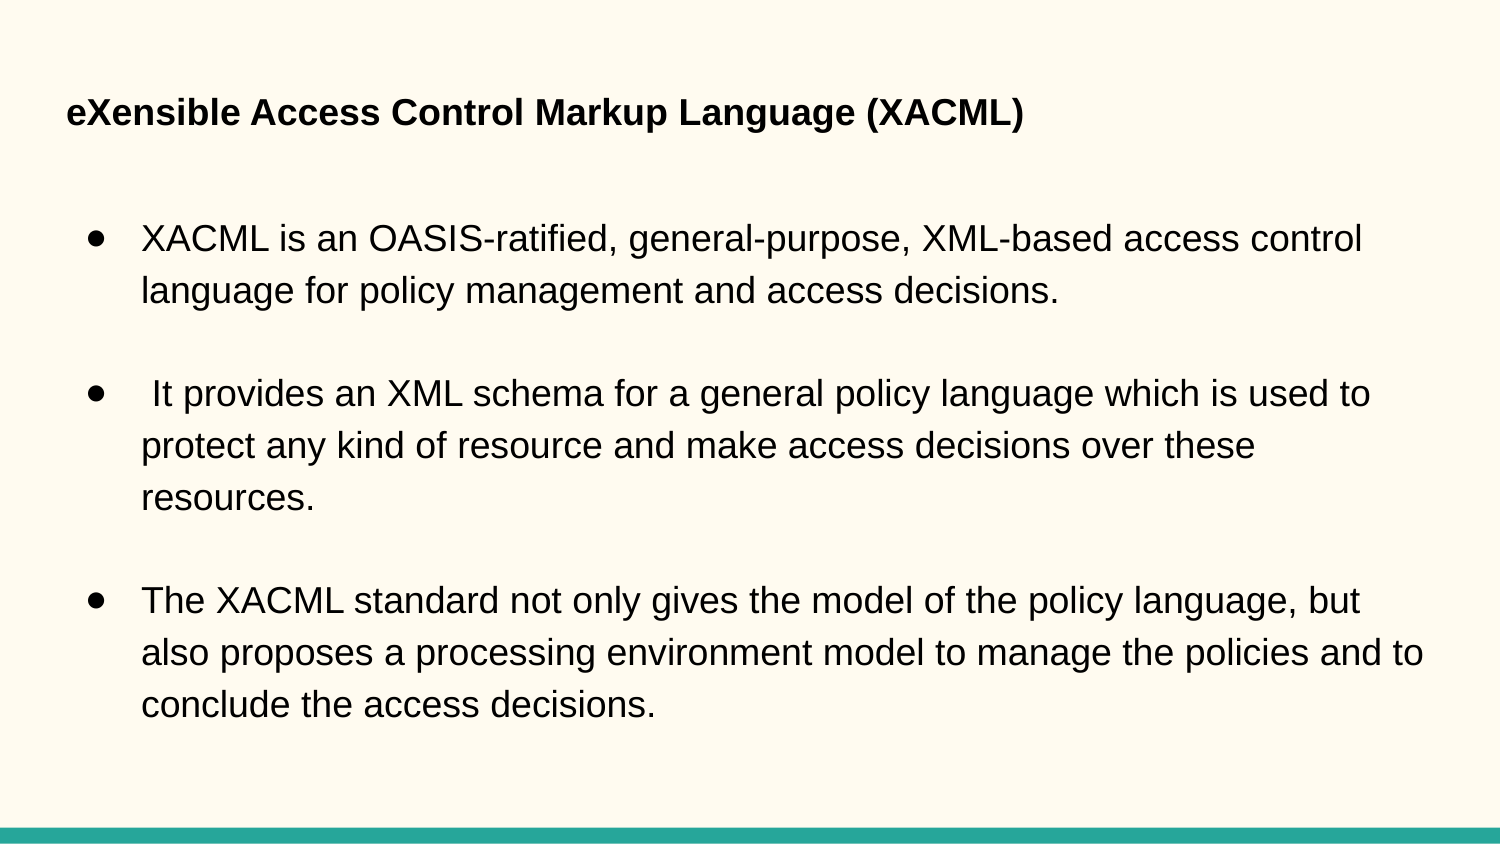

# eXensible Access Control Markup Language (XACML)
XACML is an OASIS-ratified, general-purpose, XML-based access control language for policy management and access decisions.

 It provides an XML schema for a general policy language which is used to protect any kind of resource and make access decisions over these resources.

The XACML standard not only gives the model of the policy language, but also proposes a processing environment model to manage the policies and to conclude the access decisions.